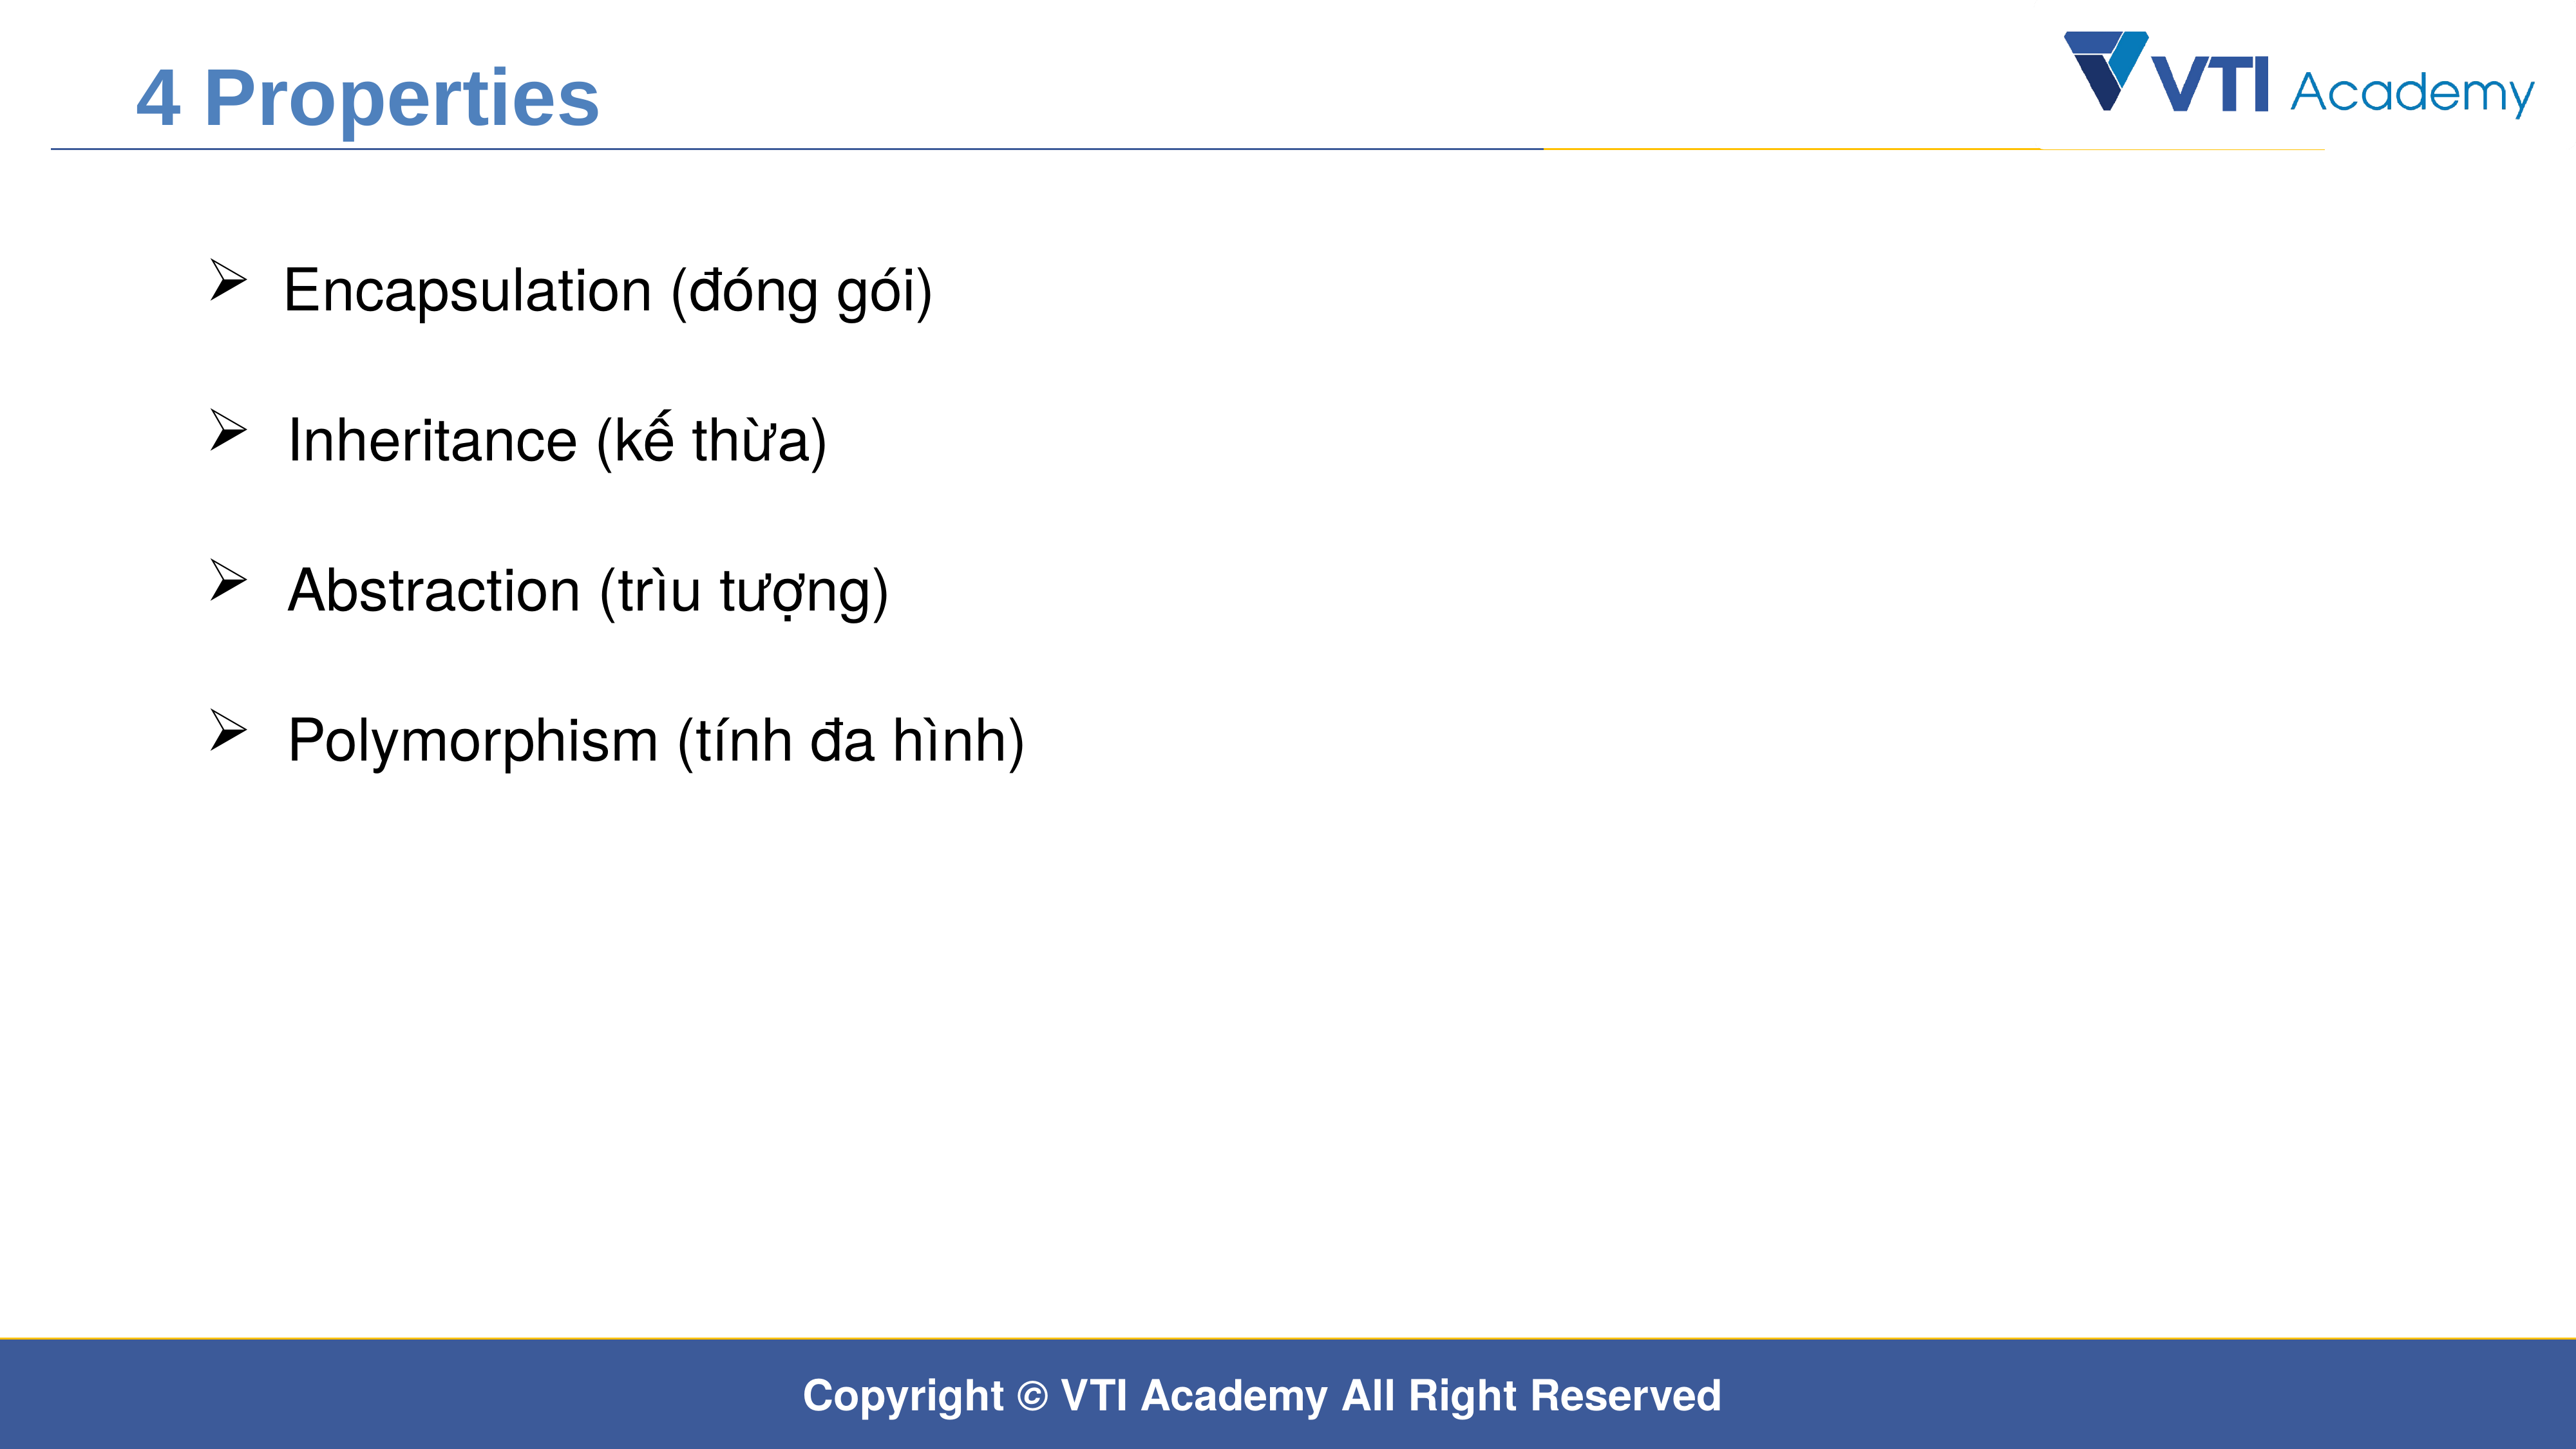

4 Properties
 Encapsulation (đóng gói)
 Inheritance (kế thừa)
 Abstraction (trìu tượng)
 Polymorphism (tính đa hình)